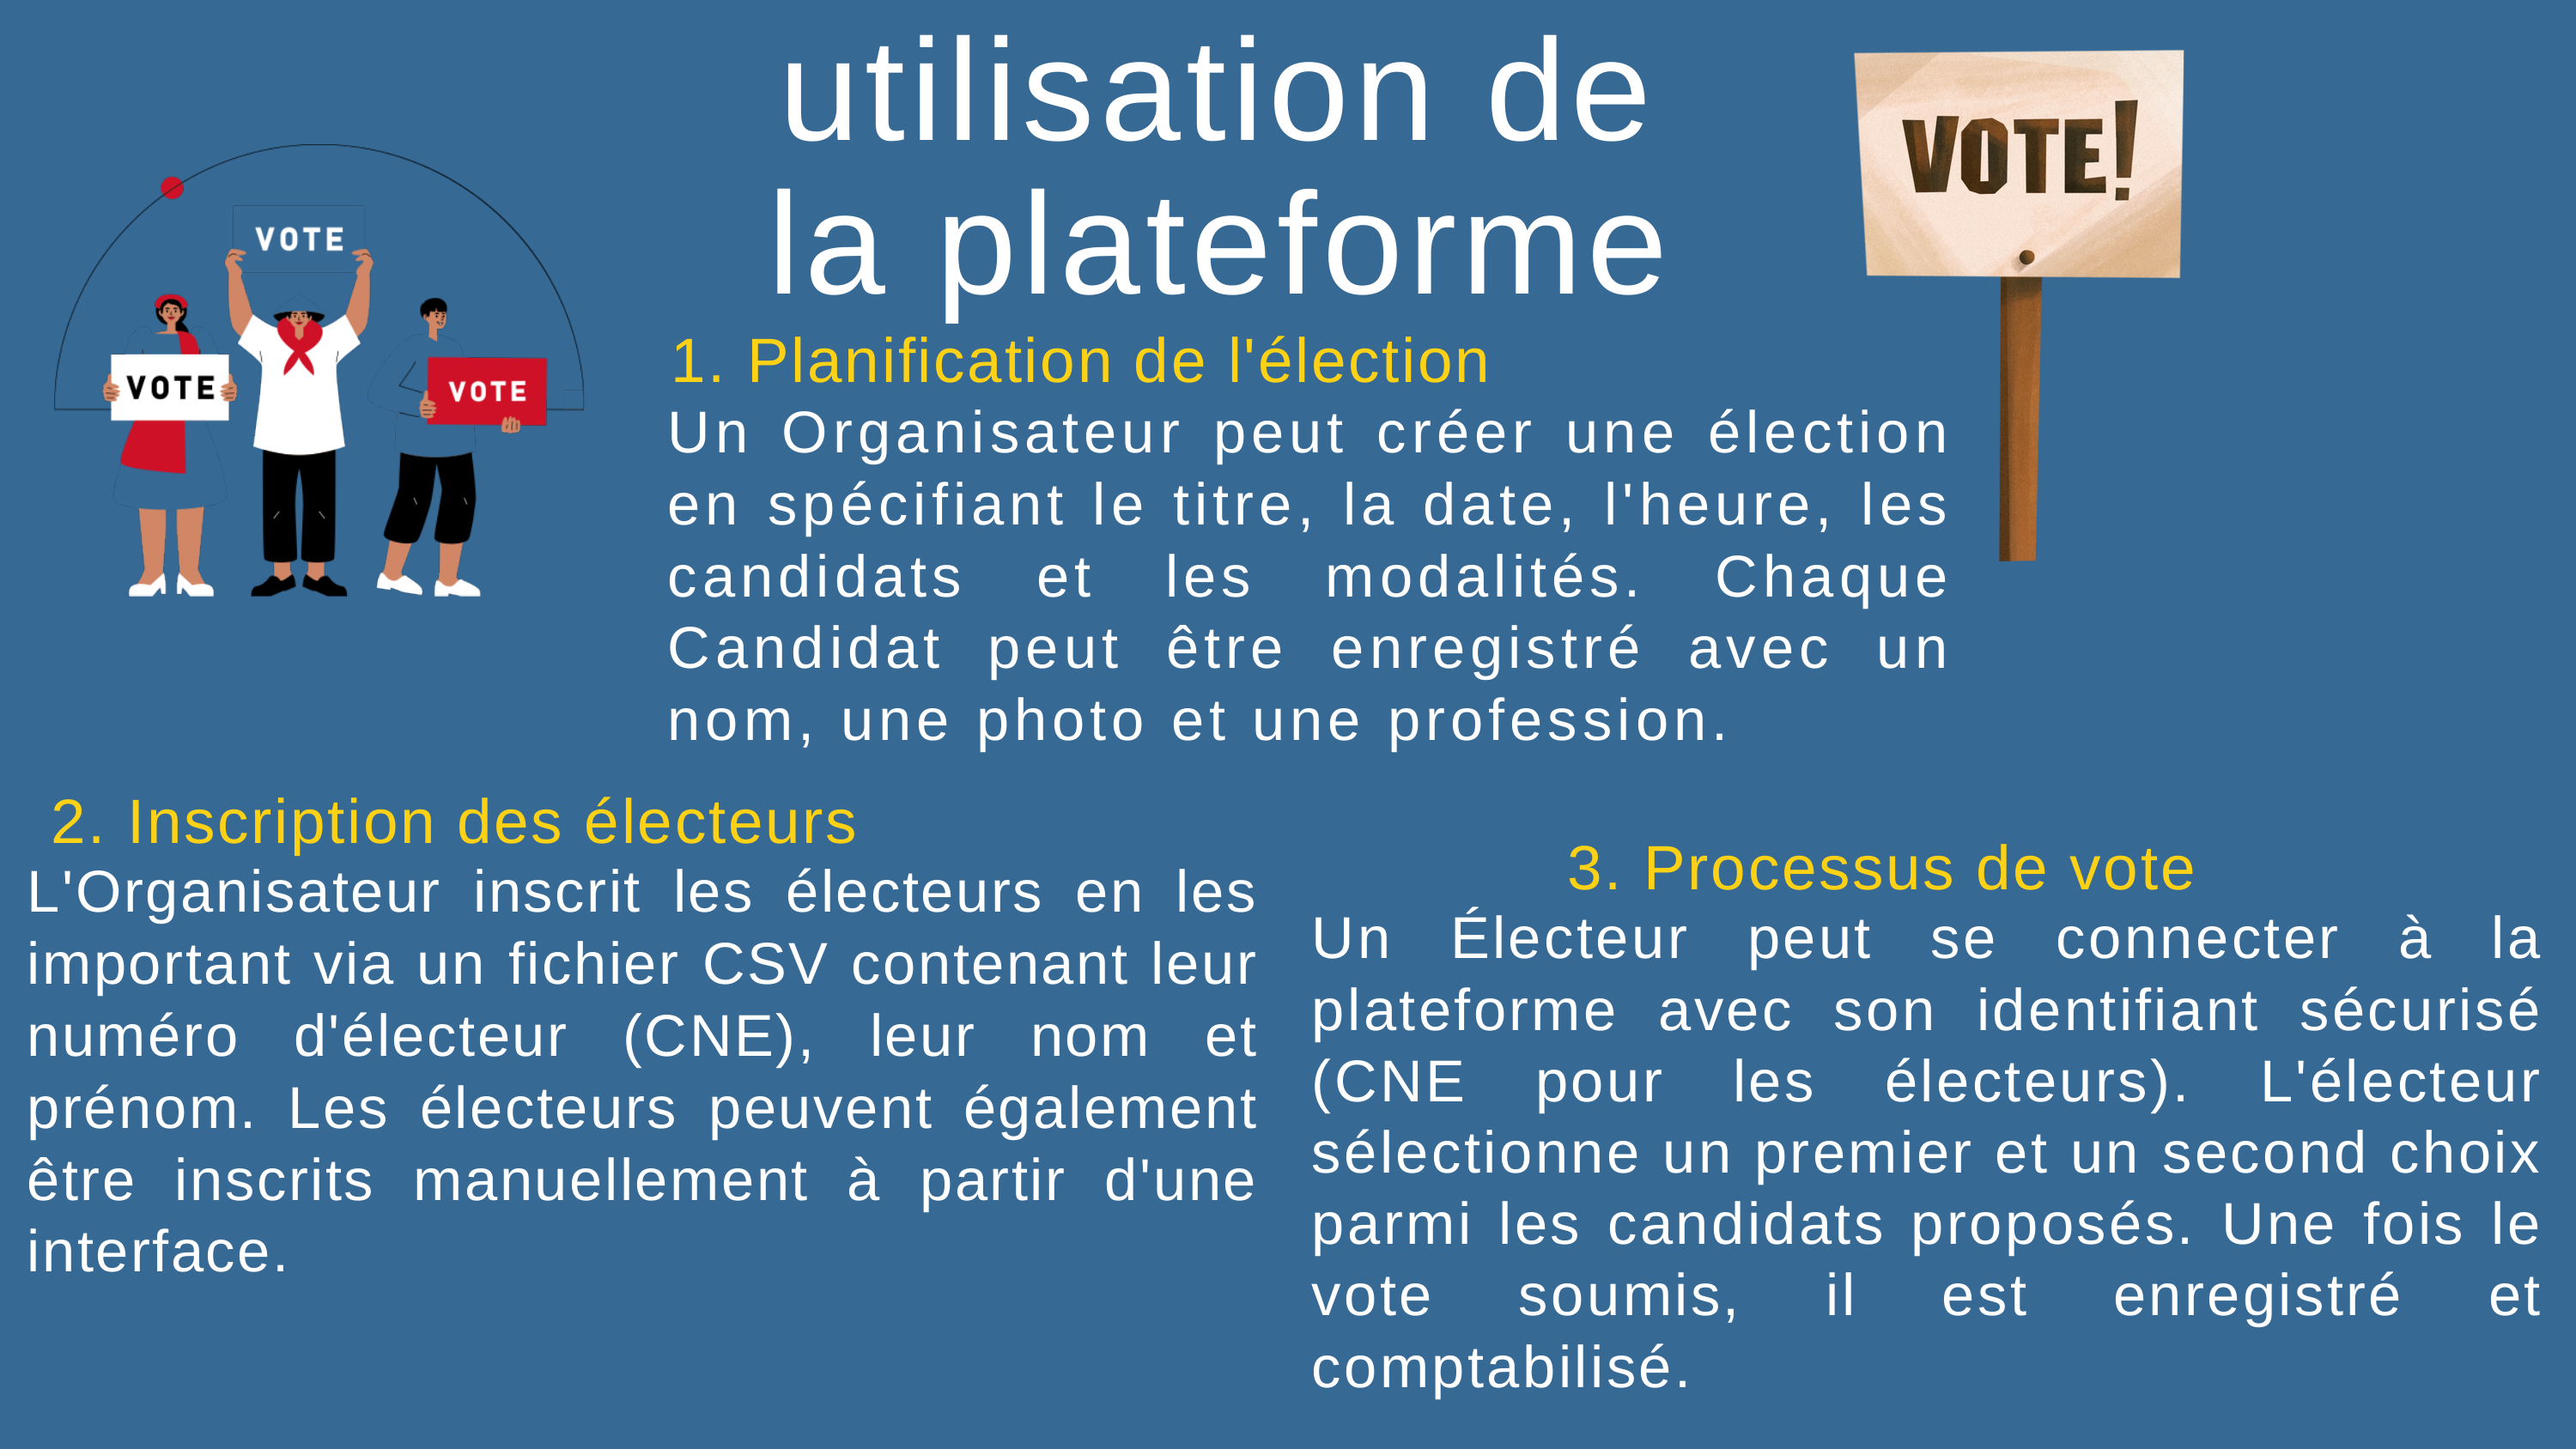

utilisation de la plateforme

1. Planification de l'élection

Un Organisateur peut créer une élection en spécifiant le titre, la date, l'heure, les candidats et les modalités. Chaque Candidat peut être enregistré avec un nom, une photo et une profession.

2. Inscription des électeurs

3. Processus de vote

L'Organisateur inscrit les électeurs en les important via un fichier CSV contenant leur numéro d'électeur (CNE), leur nom et prénom. Les électeurs peuvent également être inscrits manuellement à partir d'une interface.

Un Électeur peut se connecter à la plateforme avec son identifiant sécurisé (CNE pour les électeurs). L'électeur sélectionne un premier et un second choix parmi les candidats proposés. Une fois le vote soumis, il est enregistré et comptabilisé.